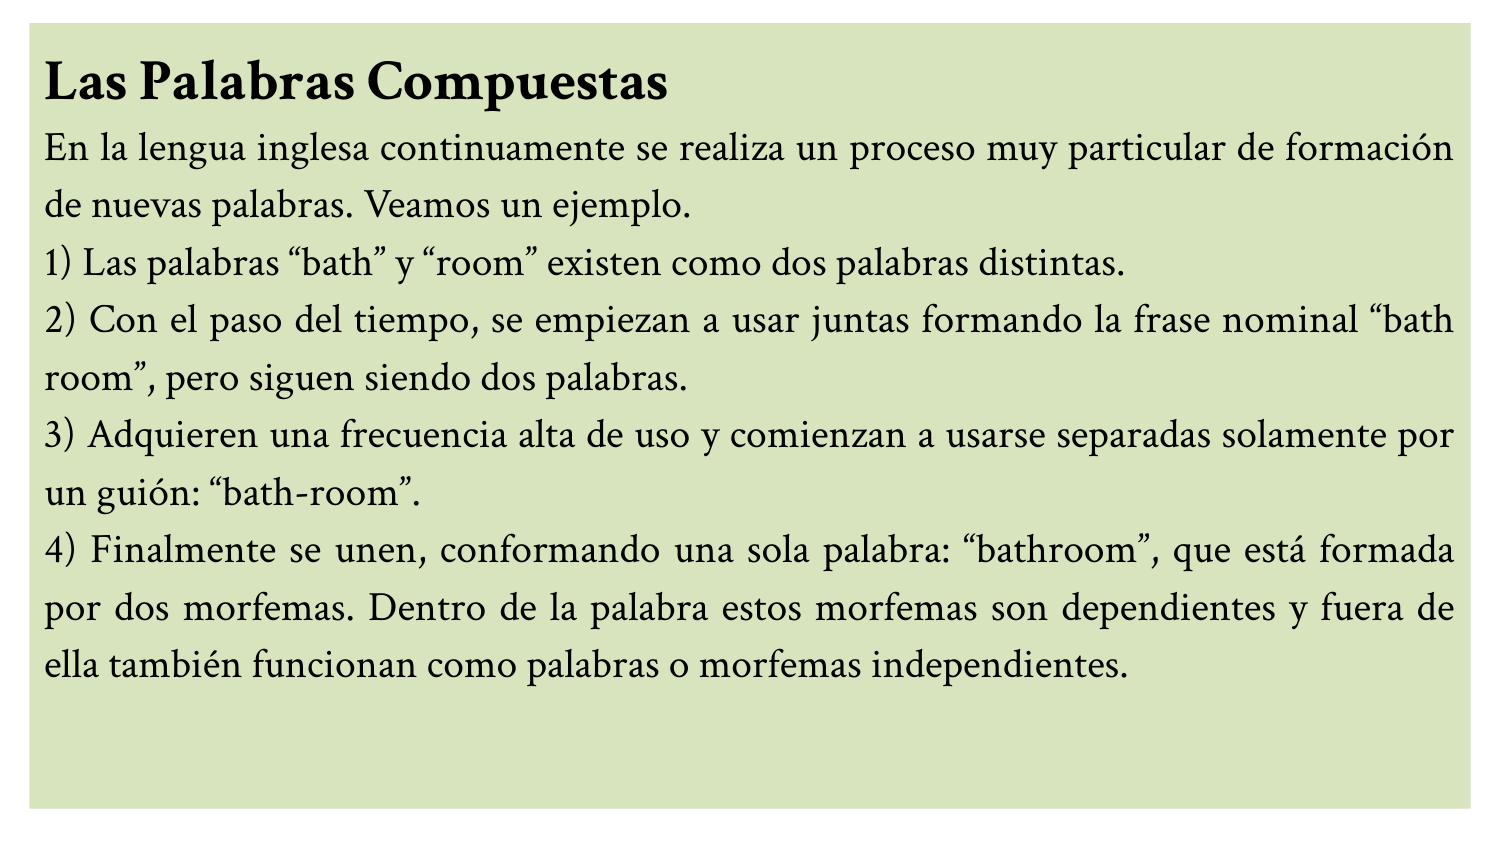

Las Palabras Compuestas
En la lengua inglesa continuamente se realiza un proceso muy particular de formación de nuevas palabras. Veamos un ejemplo.
 Las palabras “bath” y “room” existen como dos palabras distintas.
 Con el paso del tiempo, se empiezan a usar juntas formando la frase nominal “bath room”, pero siguen siendo dos palabras.
 Adquieren una frecuencia alta de uso y comienzan a usarse separadas solamente por un guión: “bath-room”.
 Finalmente se unen, conformando una sola palabra: “bathroom”, que está formada por dos morfemas. Dentro de la palabra estos morfemas son dependientes y fuera de ella también funcionan como palabras o morfemas independientes.